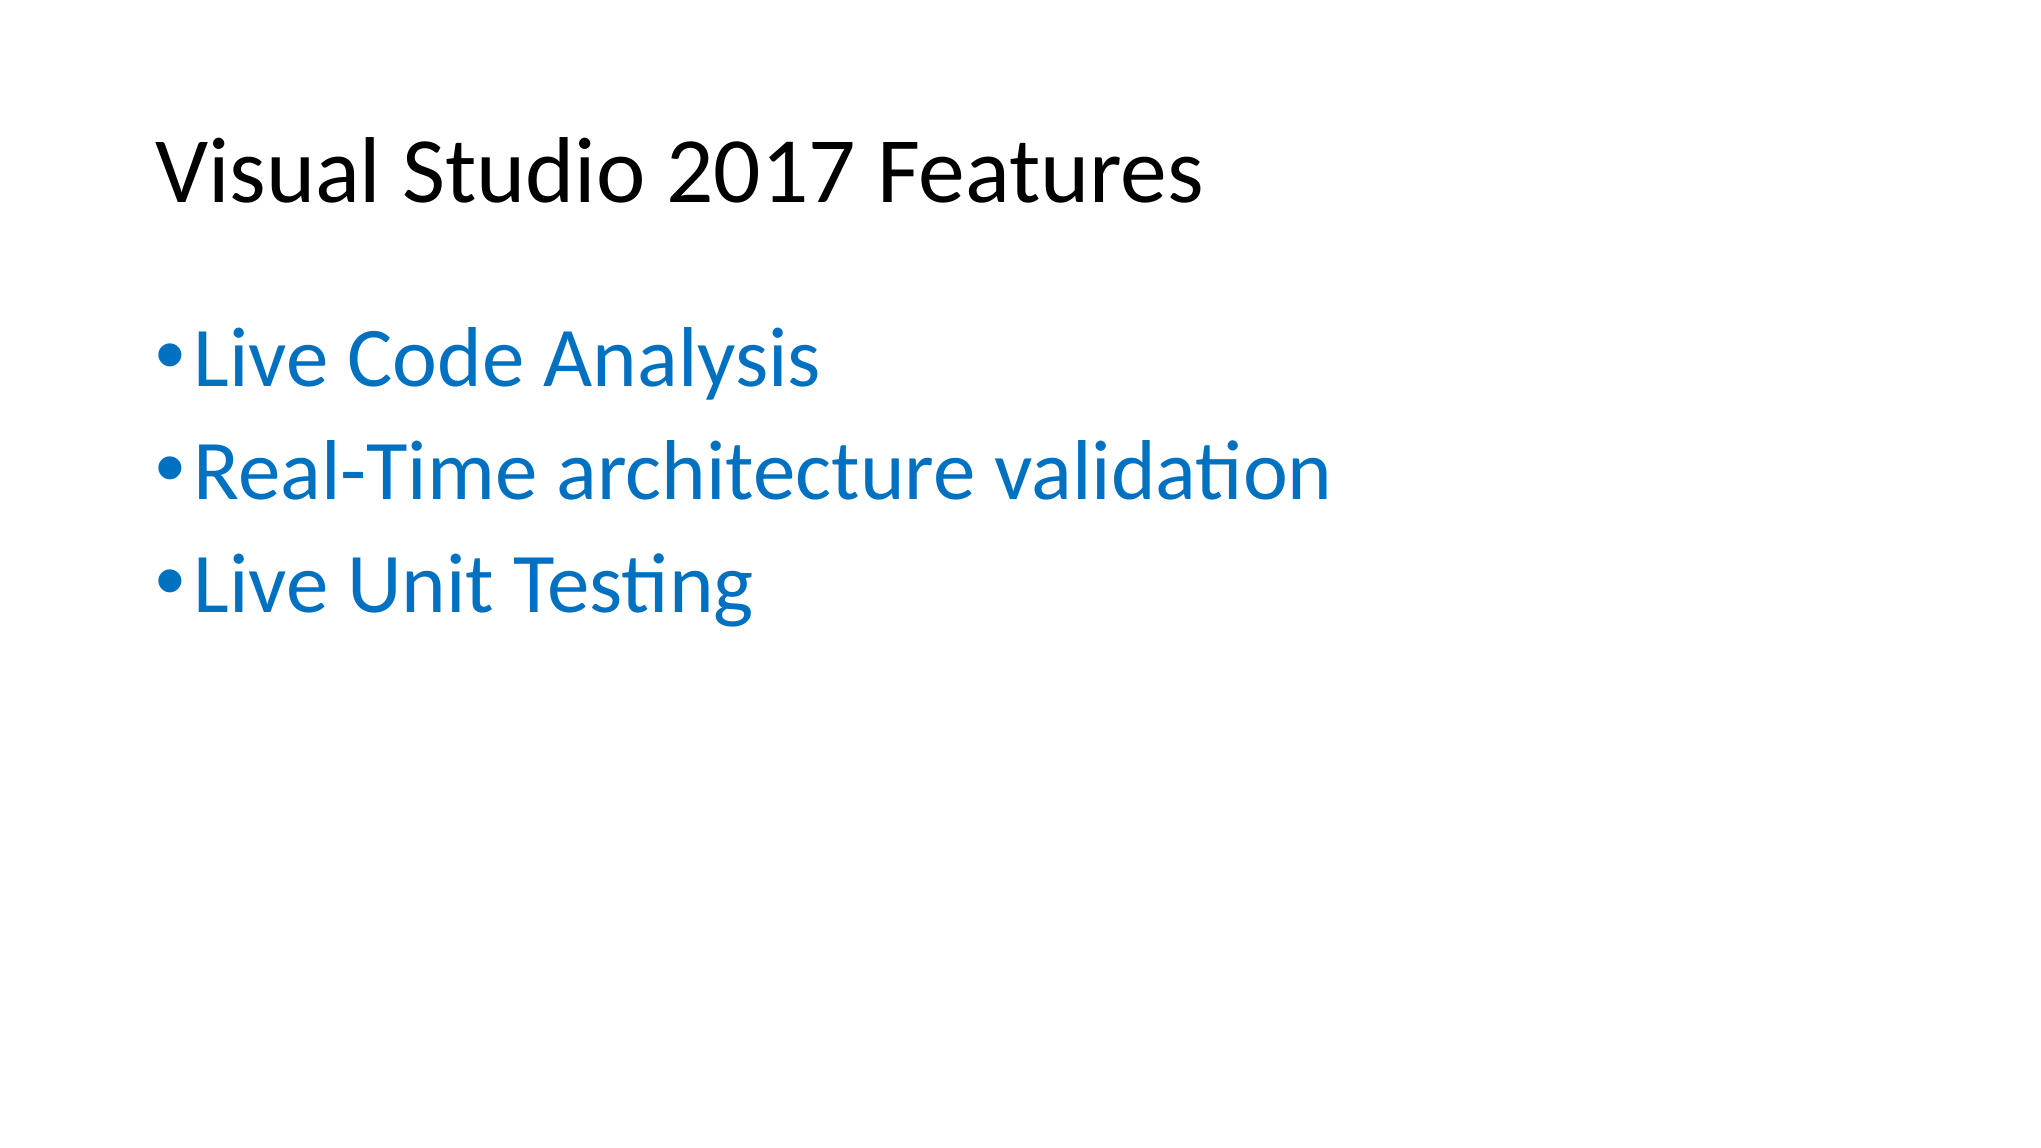

# Visual Studio 2017 Features
Live Code Analysis
Real-Time architecture validation
Live Unit Testing